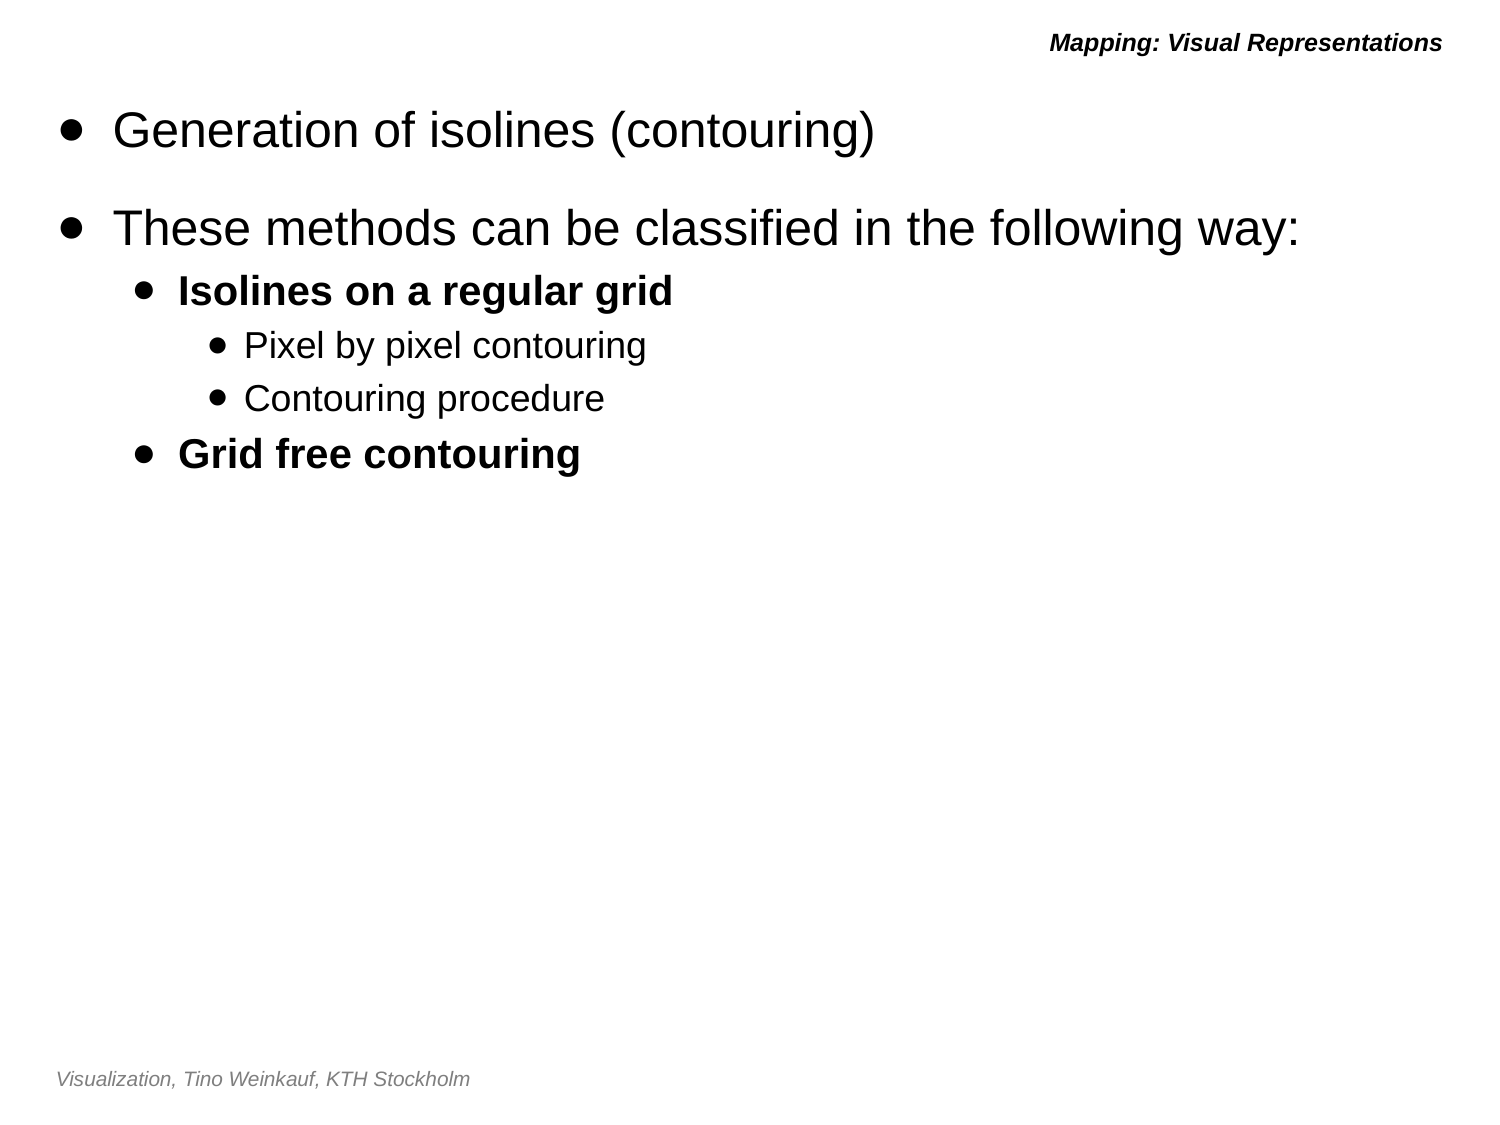

# Mapping: Visual Representations
Generation of isolines (contouring)
These methods can be classified in the following way:
Isolines on a regular grid
Pixel by pixel contouring
Contouring procedure
Grid free contouring